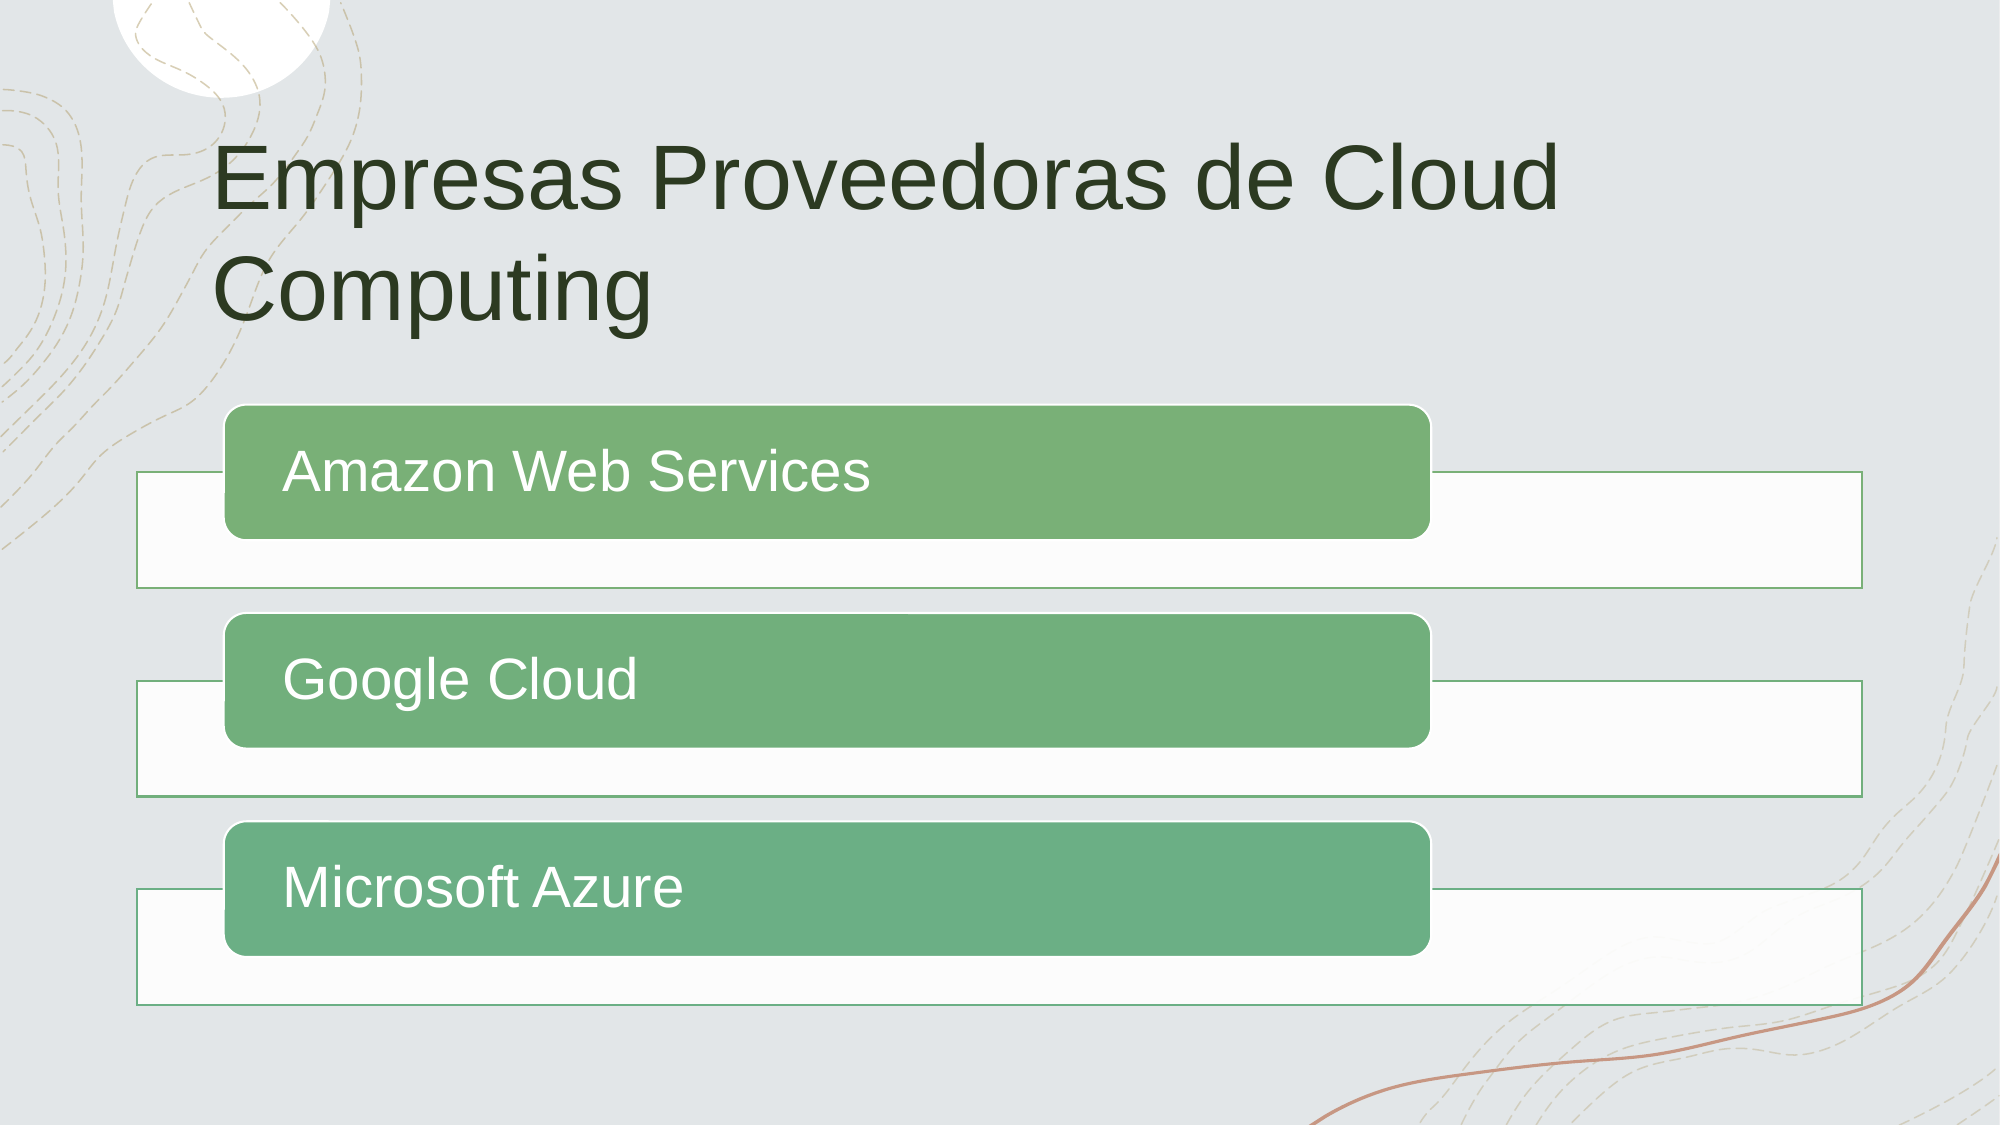

# Empresas Proveedoras de Cloud Computing
Amazon Web Services
Google Cloud
Microsoft Azure